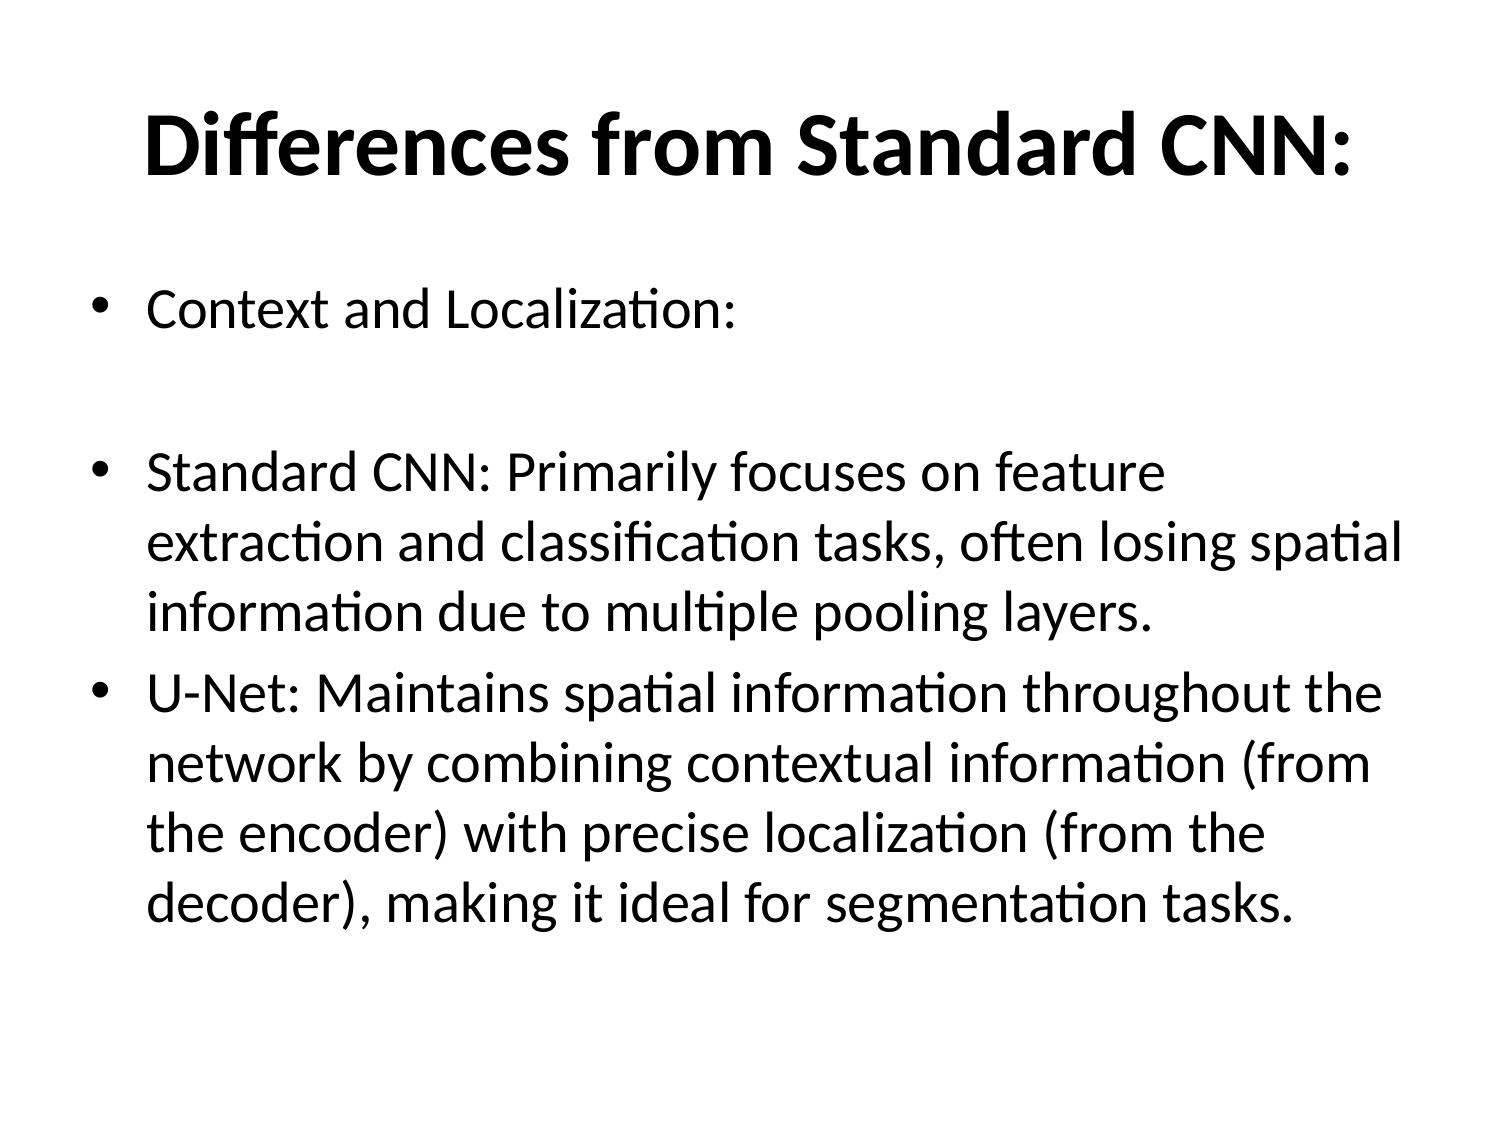

# Differences from Standard CNN:
Context and Localization:

Standard CNN: Primarily focuses on feature extraction and classification tasks, often losing spatial information due to multiple pooling layers.
U-Net: Maintains spatial information throughout the network by combining contextual information (from the encoder) with precise localization (from the decoder), making it ideal for segmentation tasks.